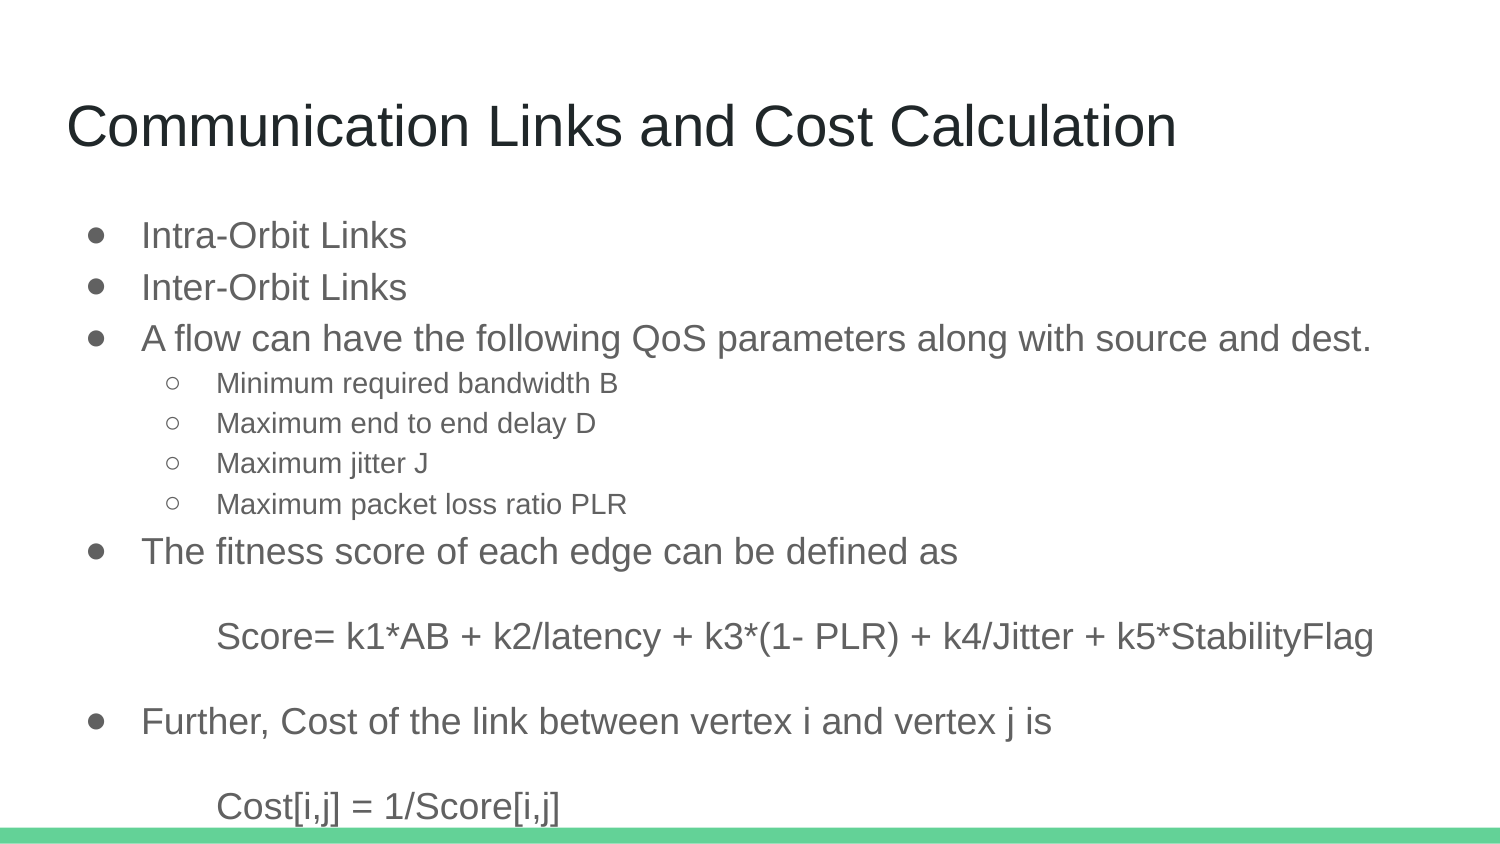

# Communication Links and Cost Calculation
Intra-Orbit Links
Inter-Orbit Links
A flow can have the following QoS parameters along with source and dest.
Minimum required bandwidth B
Maximum end to end delay D
Maximum jitter J
Maximum packet loss ratio PLR
The fitness score of each edge can be defined as
Score= k1*AB + k2/latency + k3*(1- PLR) + k4/Jitter + k5*StabilityFlag
Further, Cost of the link between vertex i and vertex j is
Cost[i,j] = 1/Score[i,j]